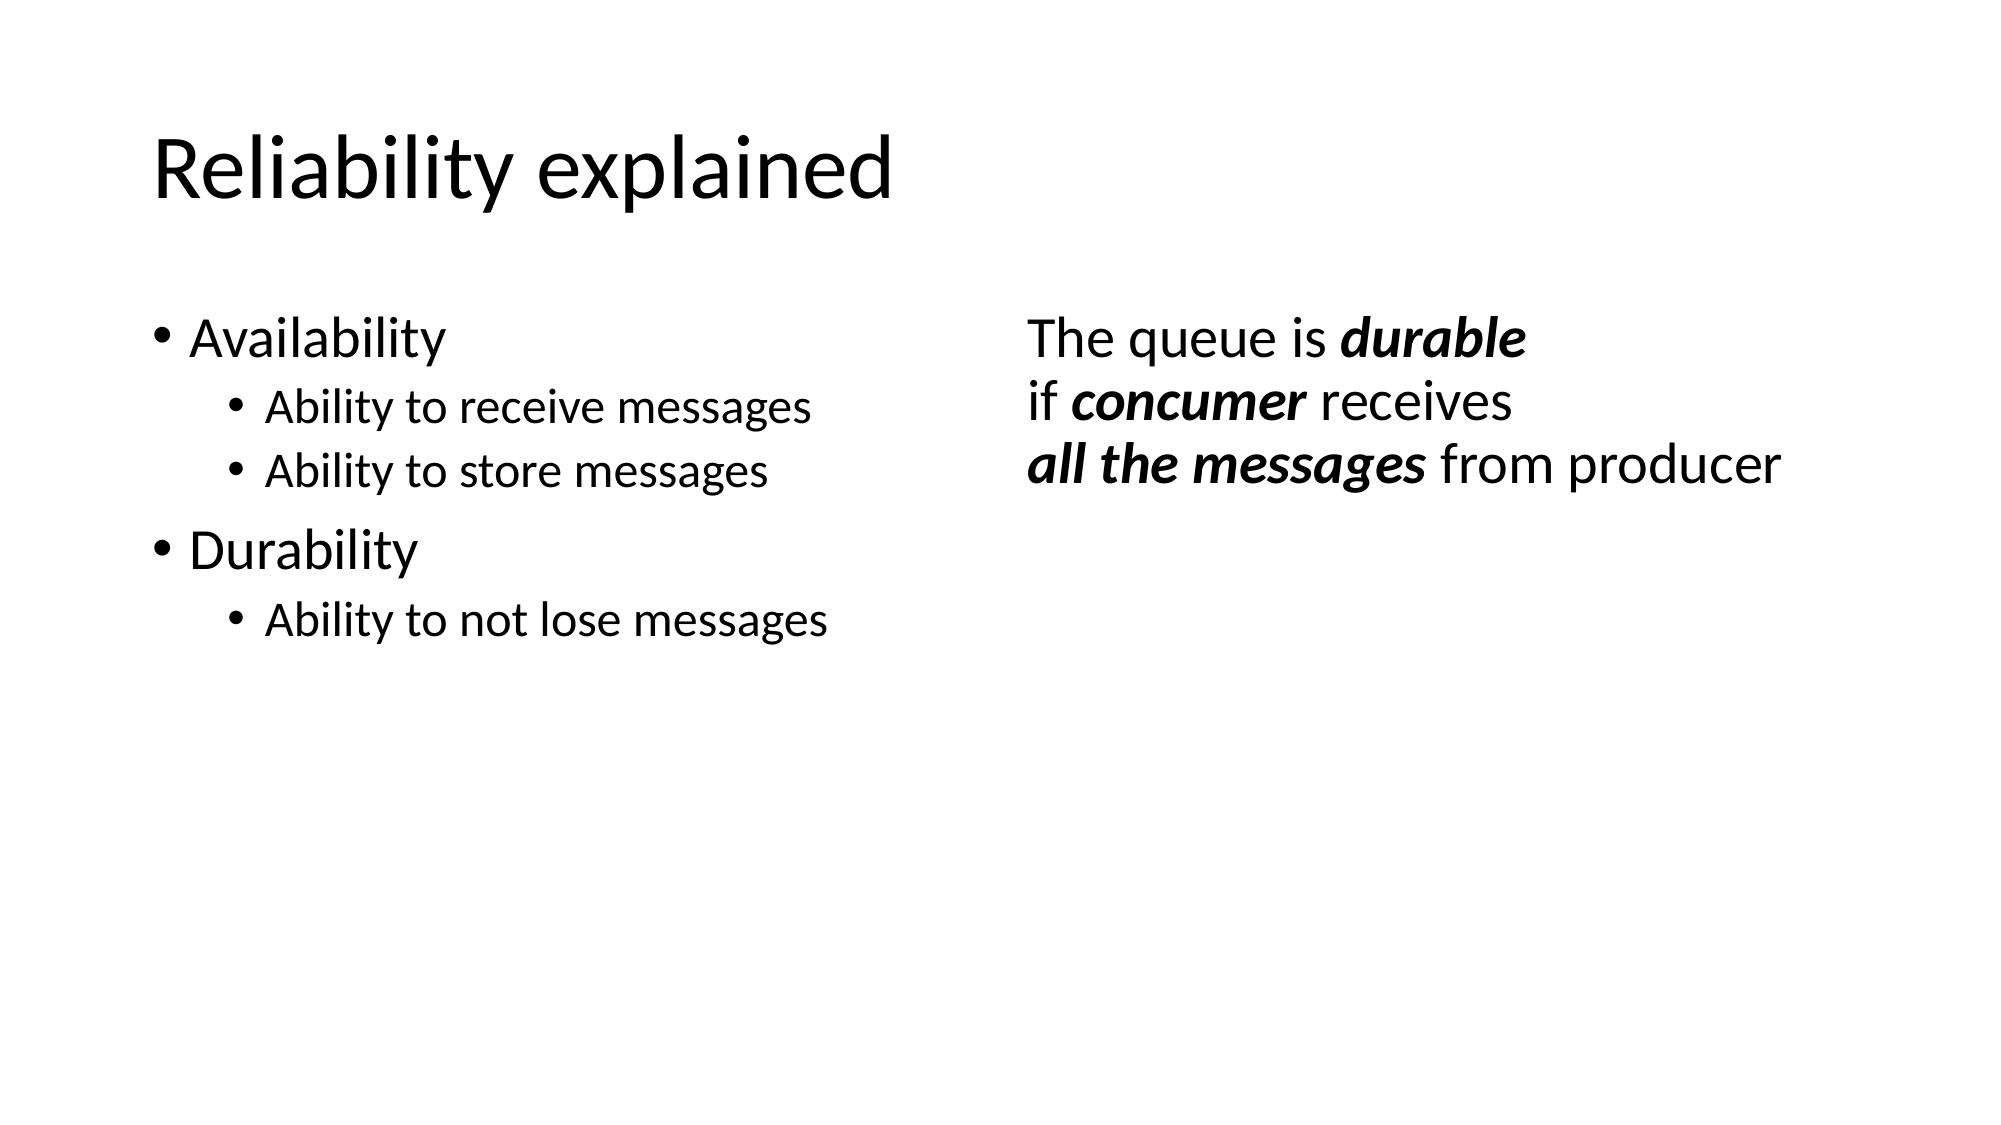

# Reliability explained
Availability
Ability to receive messages
Ability to store messages
Durability
Ability to not lose messages
The queue is durable
if concumer receives
all the messages from producer